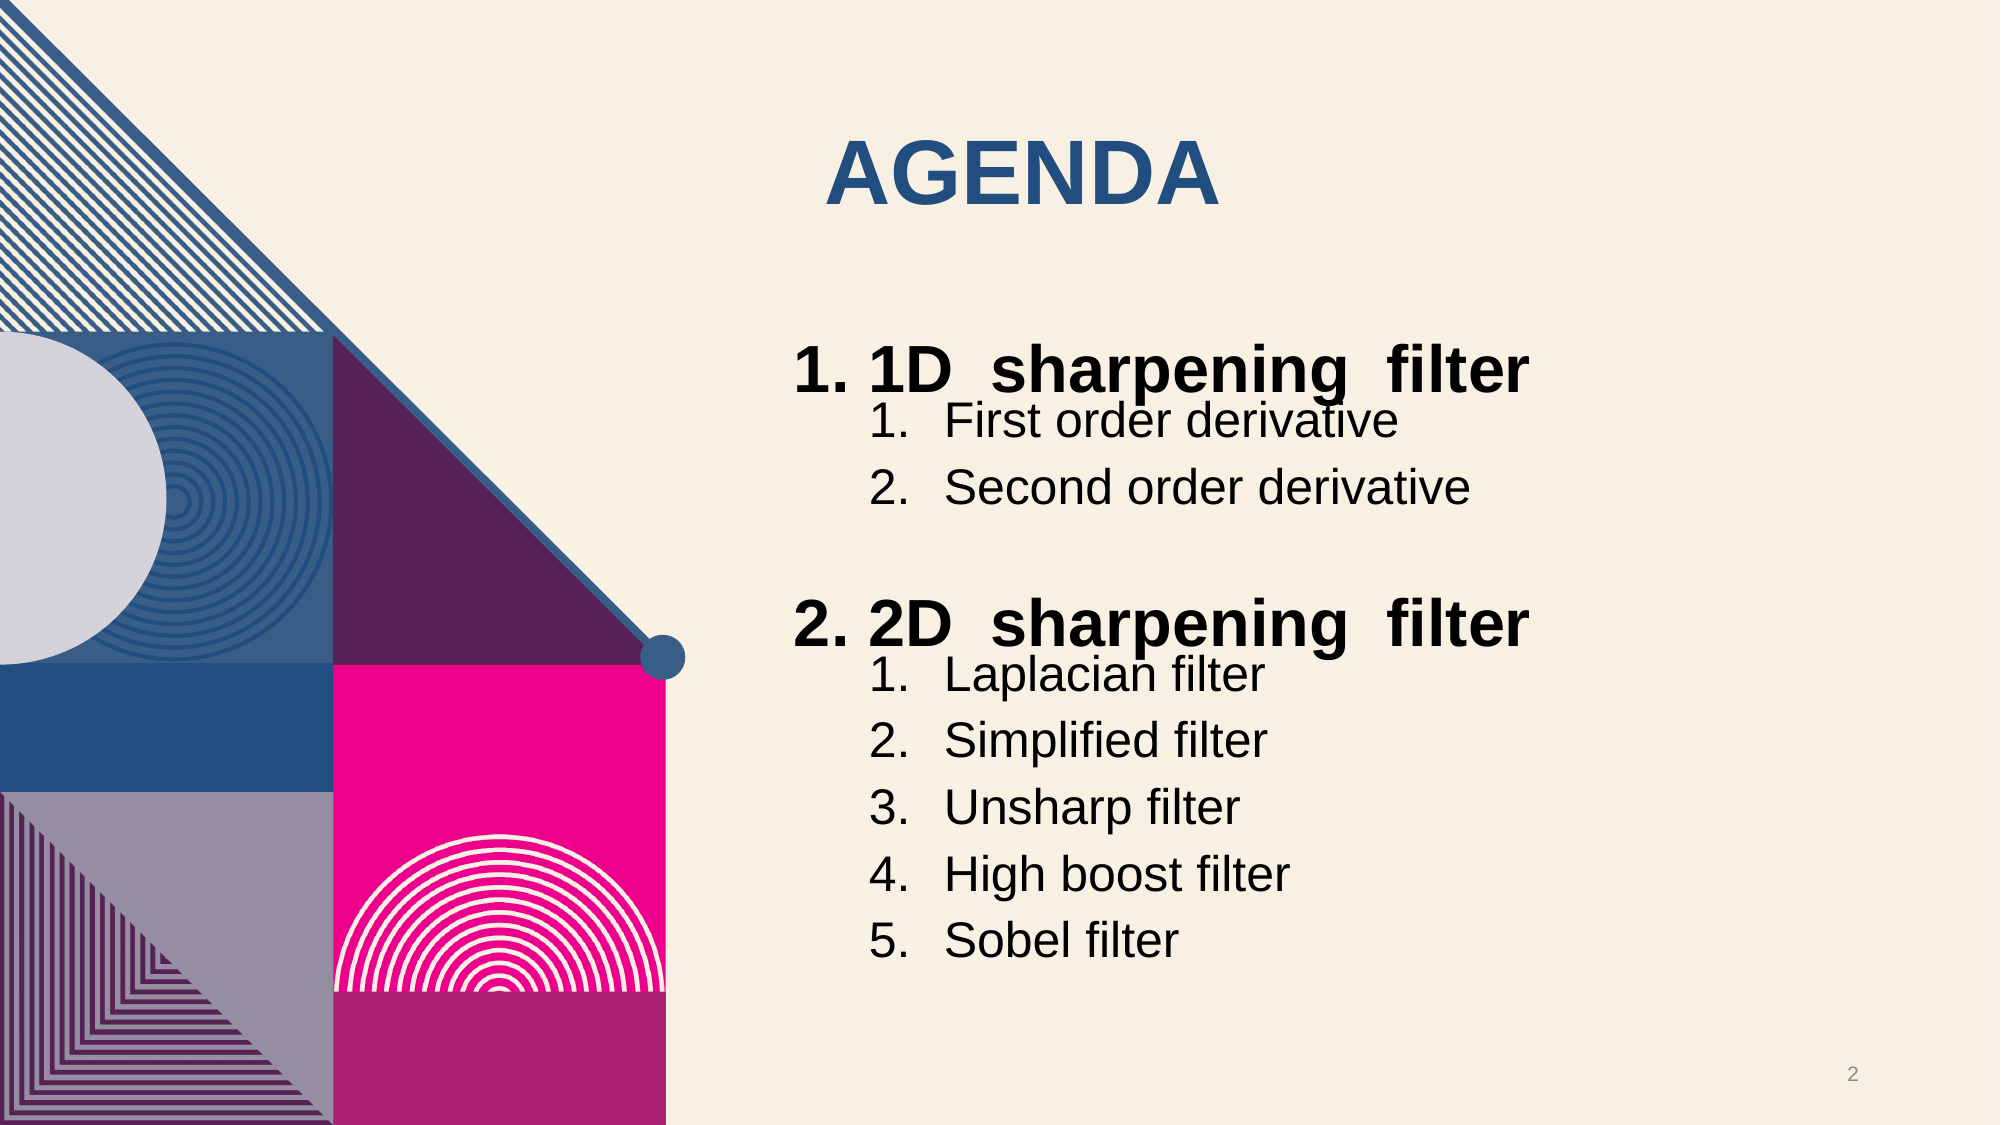

# Agenda
1D  sharpening  filter
First order derivative
Second order derivative
2D  sharpening  filter
Laplacian filter
Simplified filter
Unsharp filter
High boost filter
Sobel filter

2